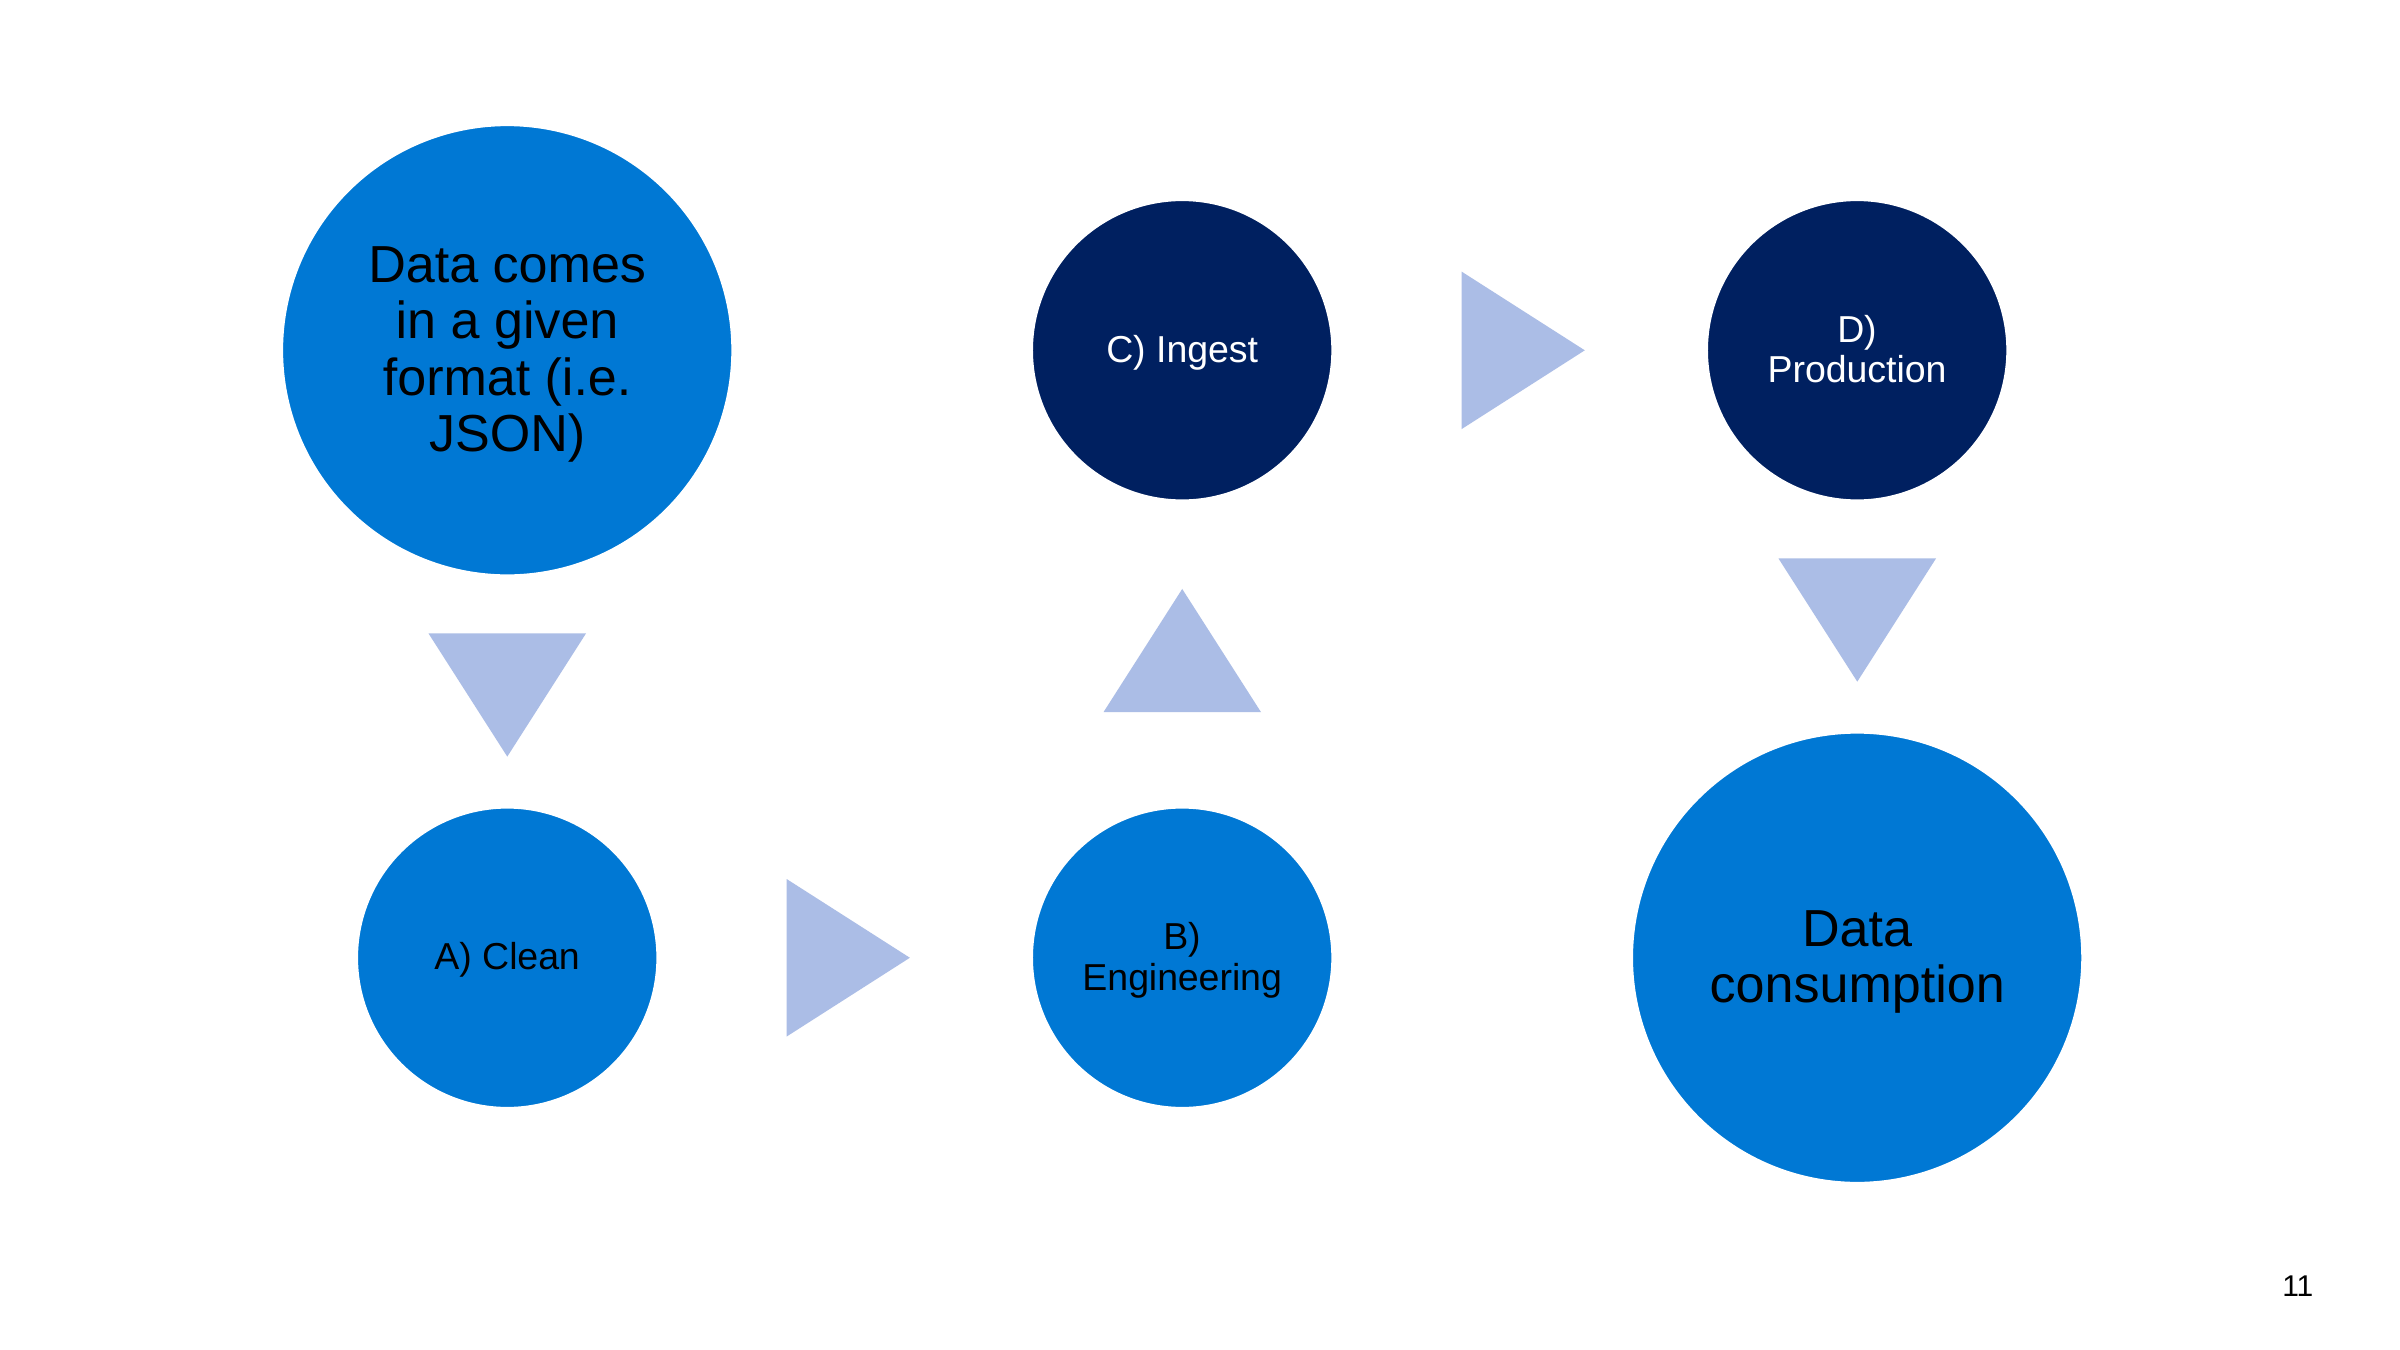

# integration
Data comes in a given format (i.e. JSON)
A) Clean
B) Engineering
C) Ingest
D) Production
Data consumption